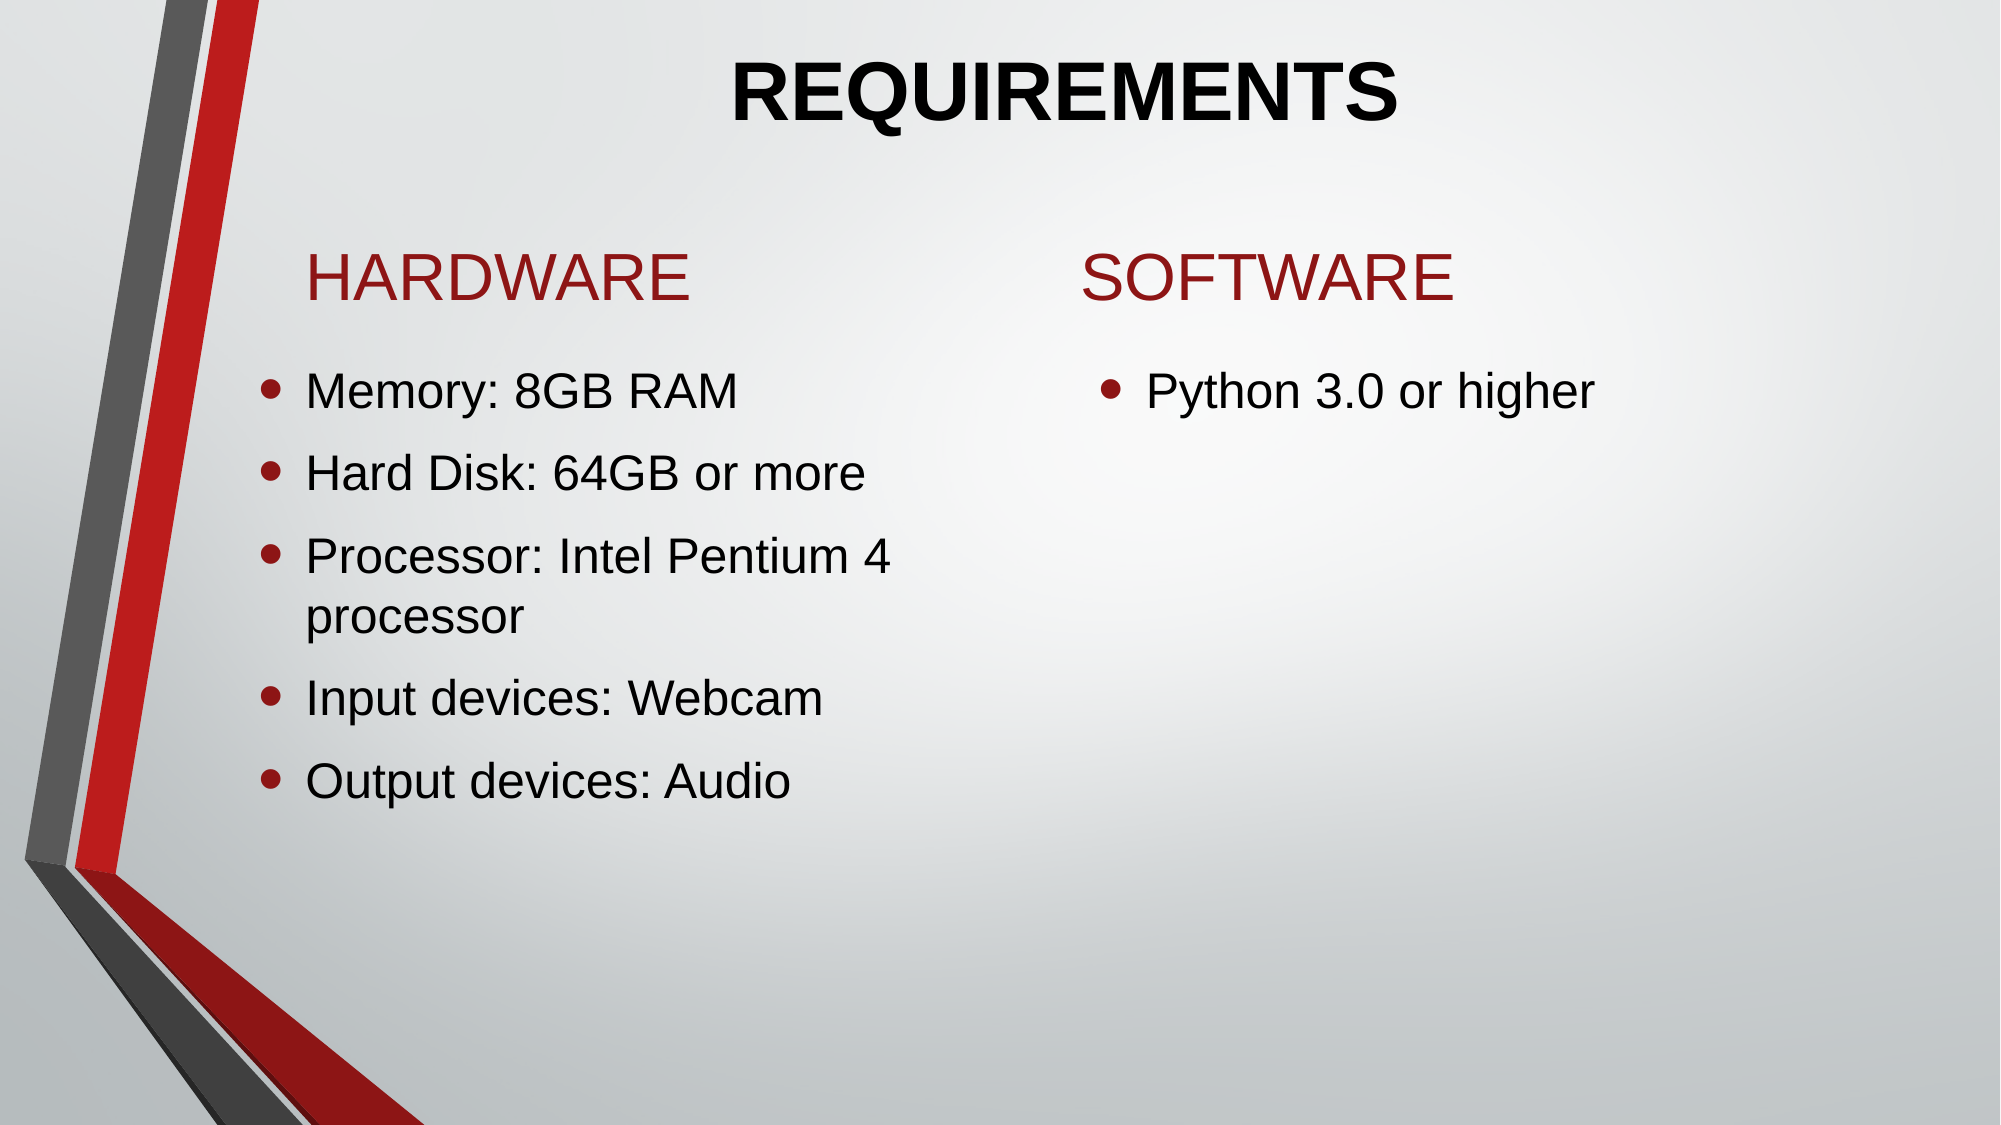

# REQUIREMENTS
HARDWARE
SOFTWARE
Python 3.0 or higher
Memory: 8GB RAM
Hard Disk: 64GB or more
Processor: Intel Pentium 4 processor
Input devices: Webcam
Output devices: Audio